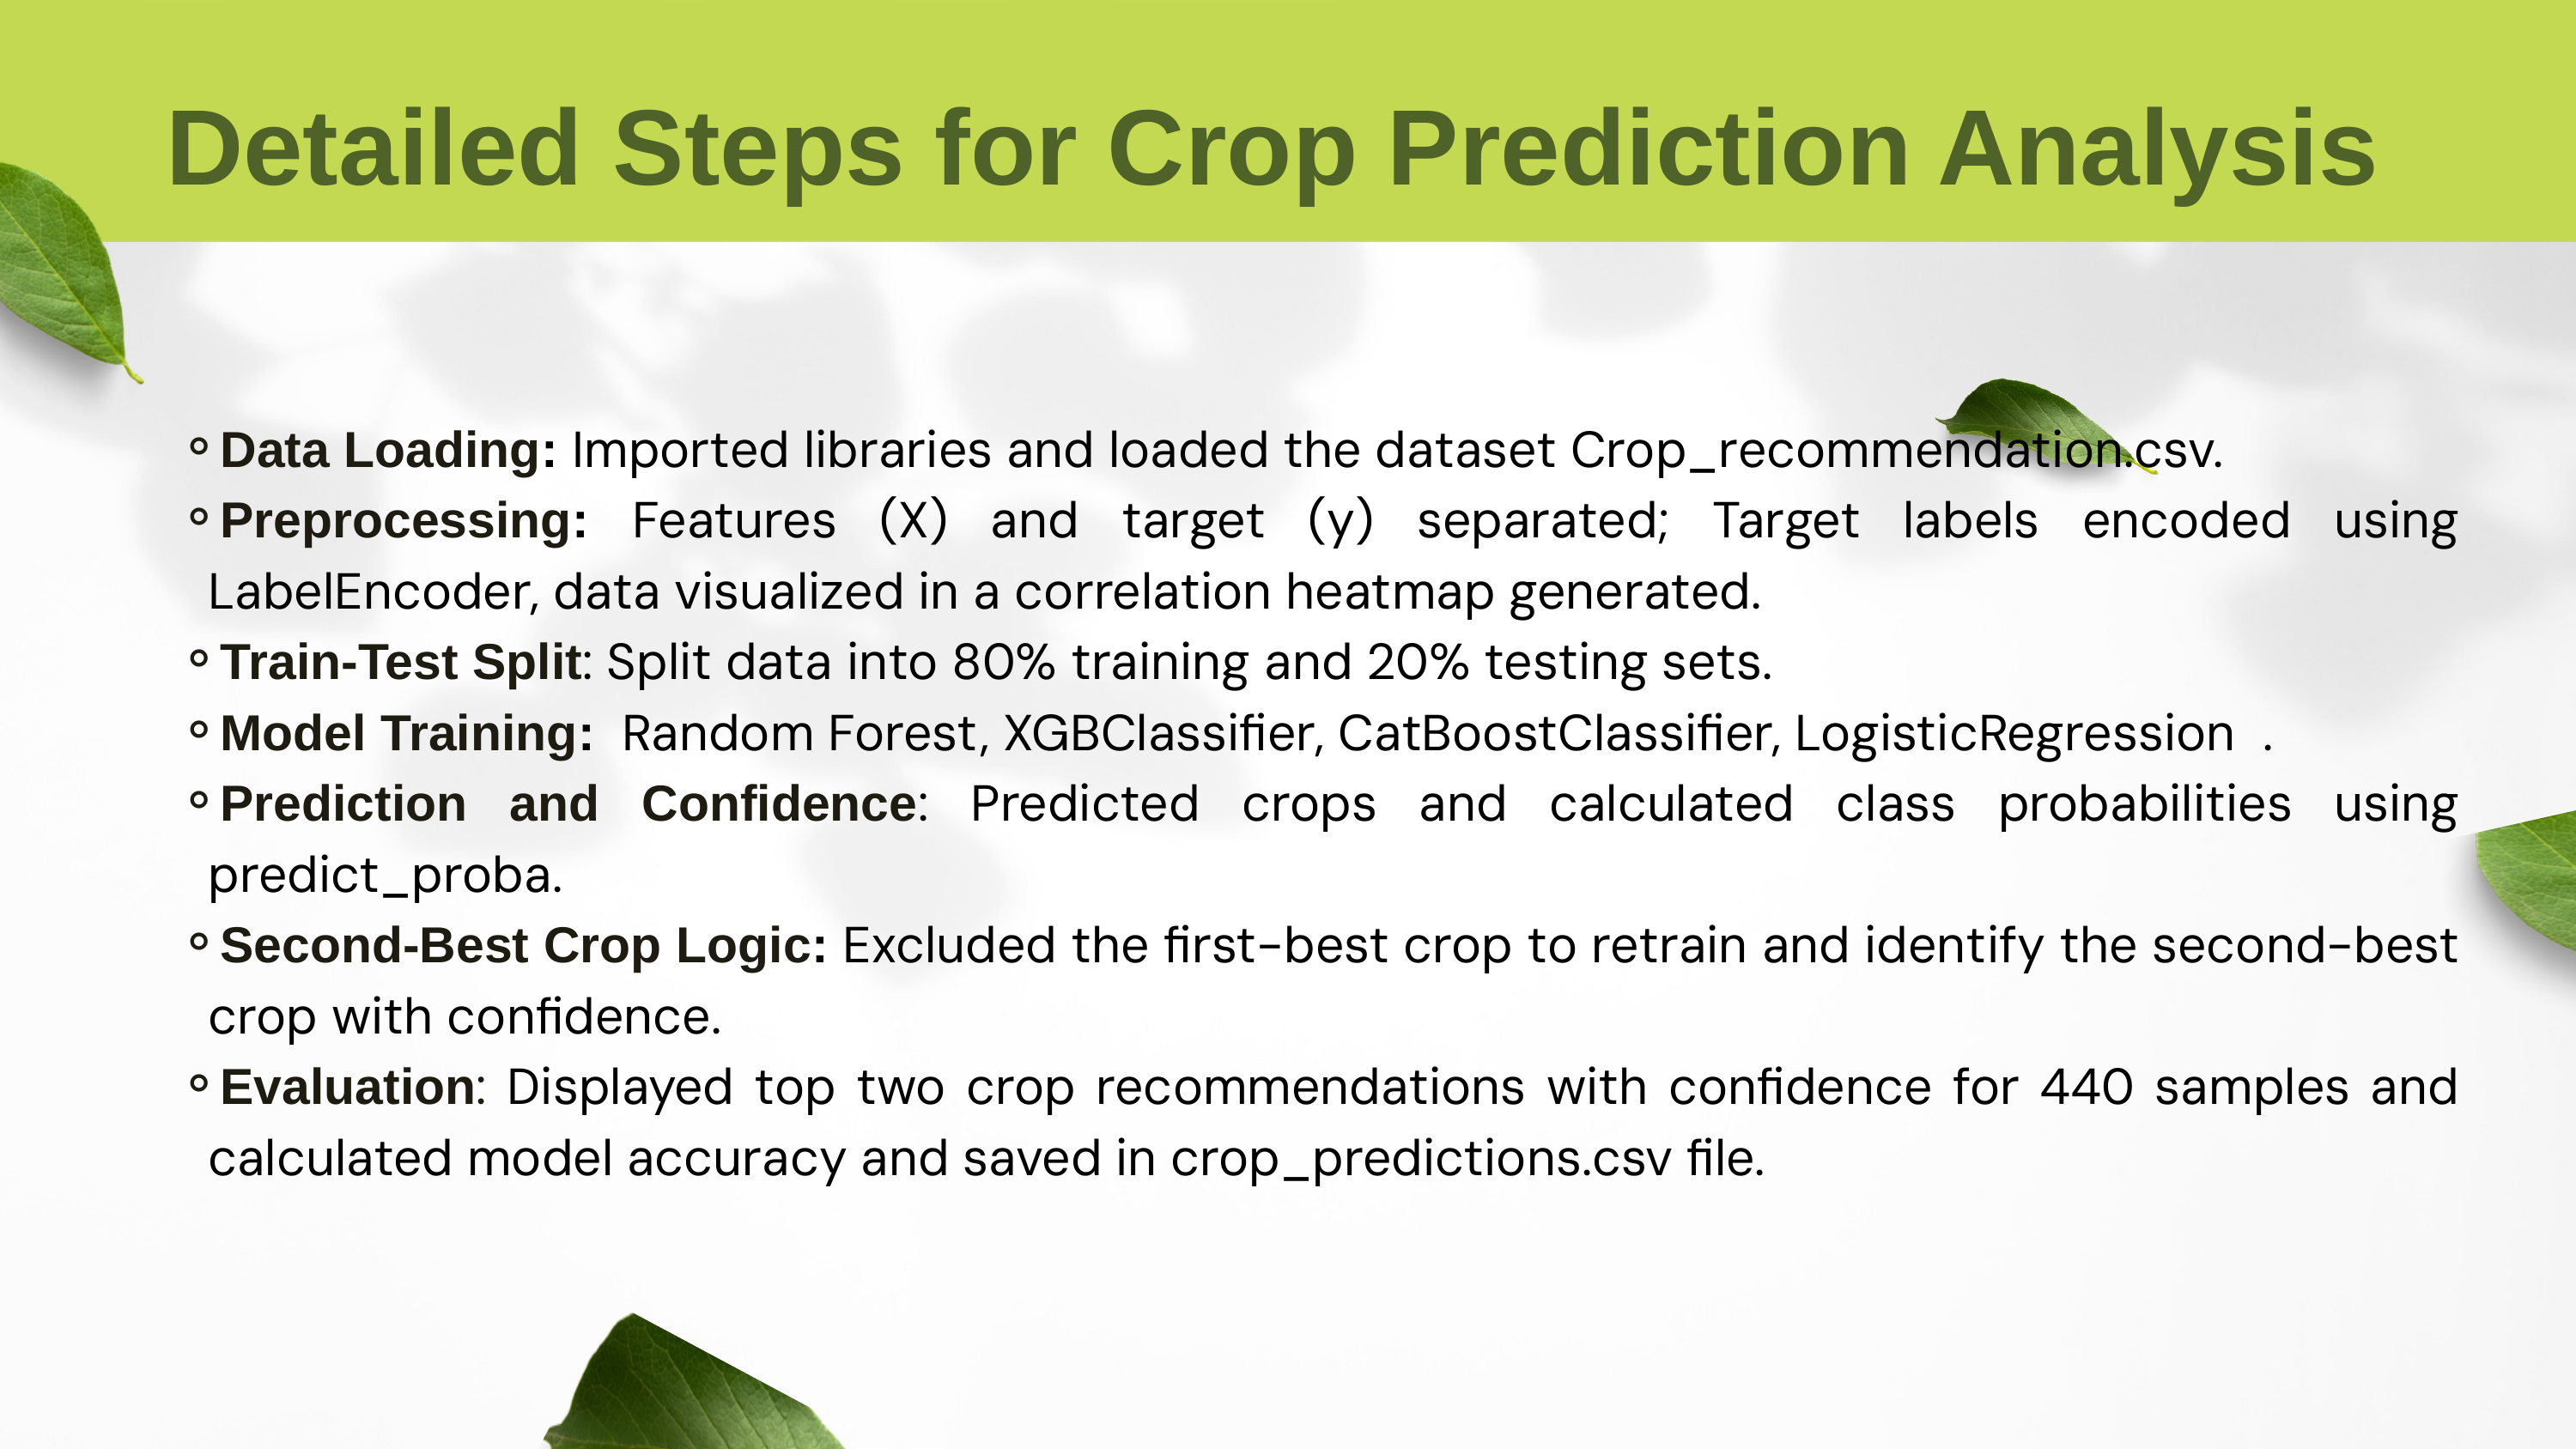

Detailed Steps for Crop Prediction Analysis

Data Loading: Imported libraries and loaded the dataset Crop_recommendation.csv.
Preprocessing: Features (X) and target (y) separated; Target labels encoded using LabelEncoder, data visualized in a correlation heatmap generated.
Train-Test Split: Split data into 80% training and 20% testing sets.
Model Training:  Random Forest, XGBClassifier, CatBoostClassifier, LogisticRegression  .
Prediction and Confidence: Predicted crops and calculated class probabilities using predict_proba.
Second-Best Crop Logic: Excluded the first-best crop to retrain and identify the second-best crop with confidence.
Evaluation: Displayed top two crop recommendations with confidence for 440 samples and calculated model accuracy and saved in crop_predictions.csv file.